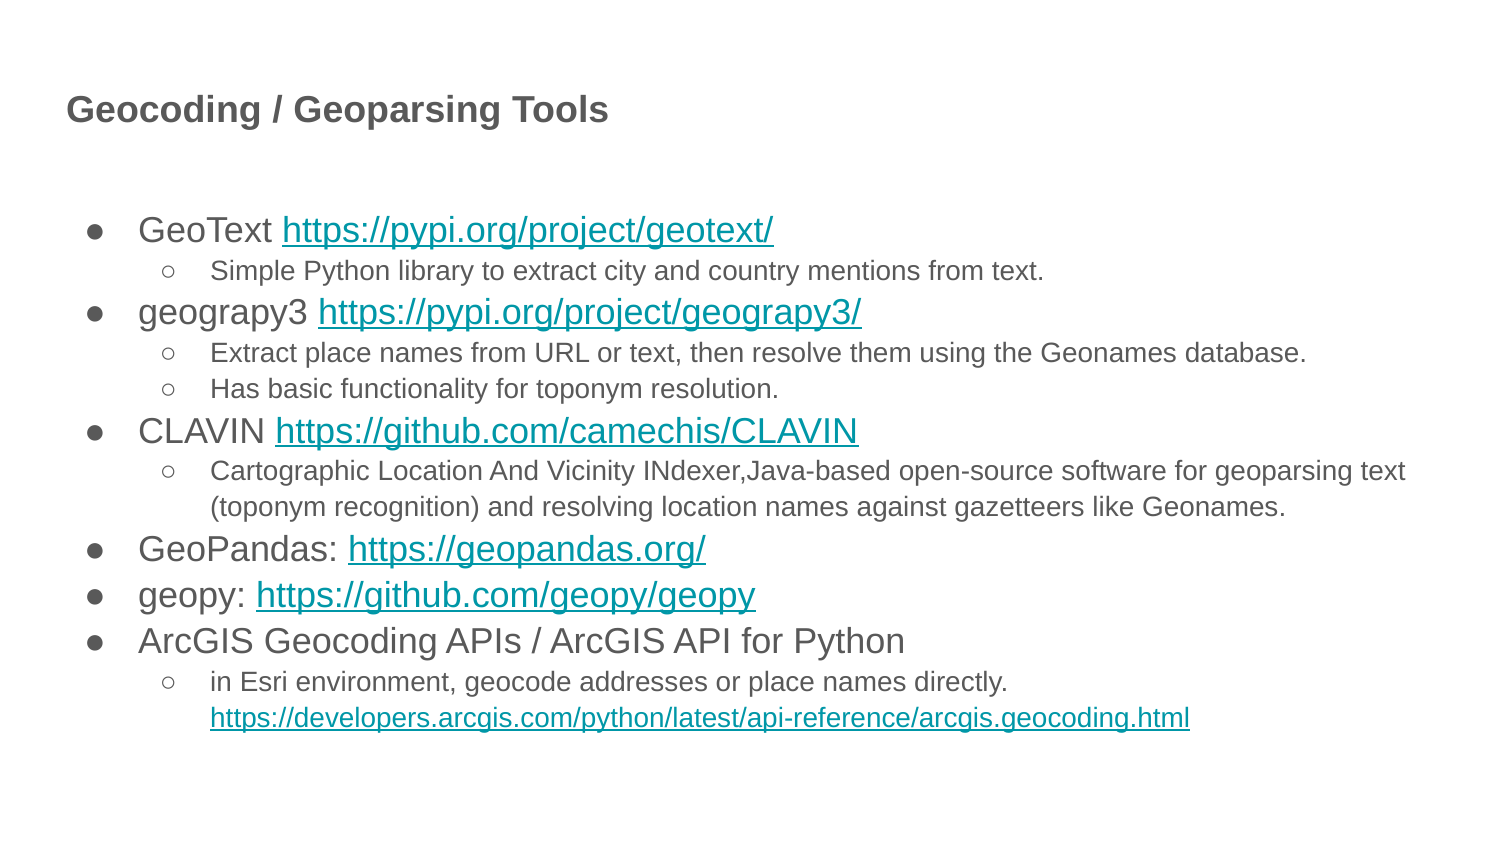

# Geocoding / Geoparsing Tools
GeoText https://pypi.org/project/geotext/
Simple Python library to extract city and country mentions from text.
geograpy3 https://pypi.org/project/geograpy3/
Extract place names from URL or text, then resolve them using the Geonames database.
Has basic functionality for toponym resolution.
CLAVIN https://github.com/camechis/CLAVIN
Cartographic Location And Vicinity INdexer,Java-based open-source software for geoparsing text (toponym recognition) and resolving location names against gazetteers like Geonames.
GeoPandas: https://geopandas.org/
geopy: https://github.com/geopy/geopy
ArcGIS Geocoding APIs / ArcGIS API for Python
in Esri environment, geocode addresses or place names directly.https://developers.arcgis.com/python/latest/api-reference/arcgis.geocoding.html